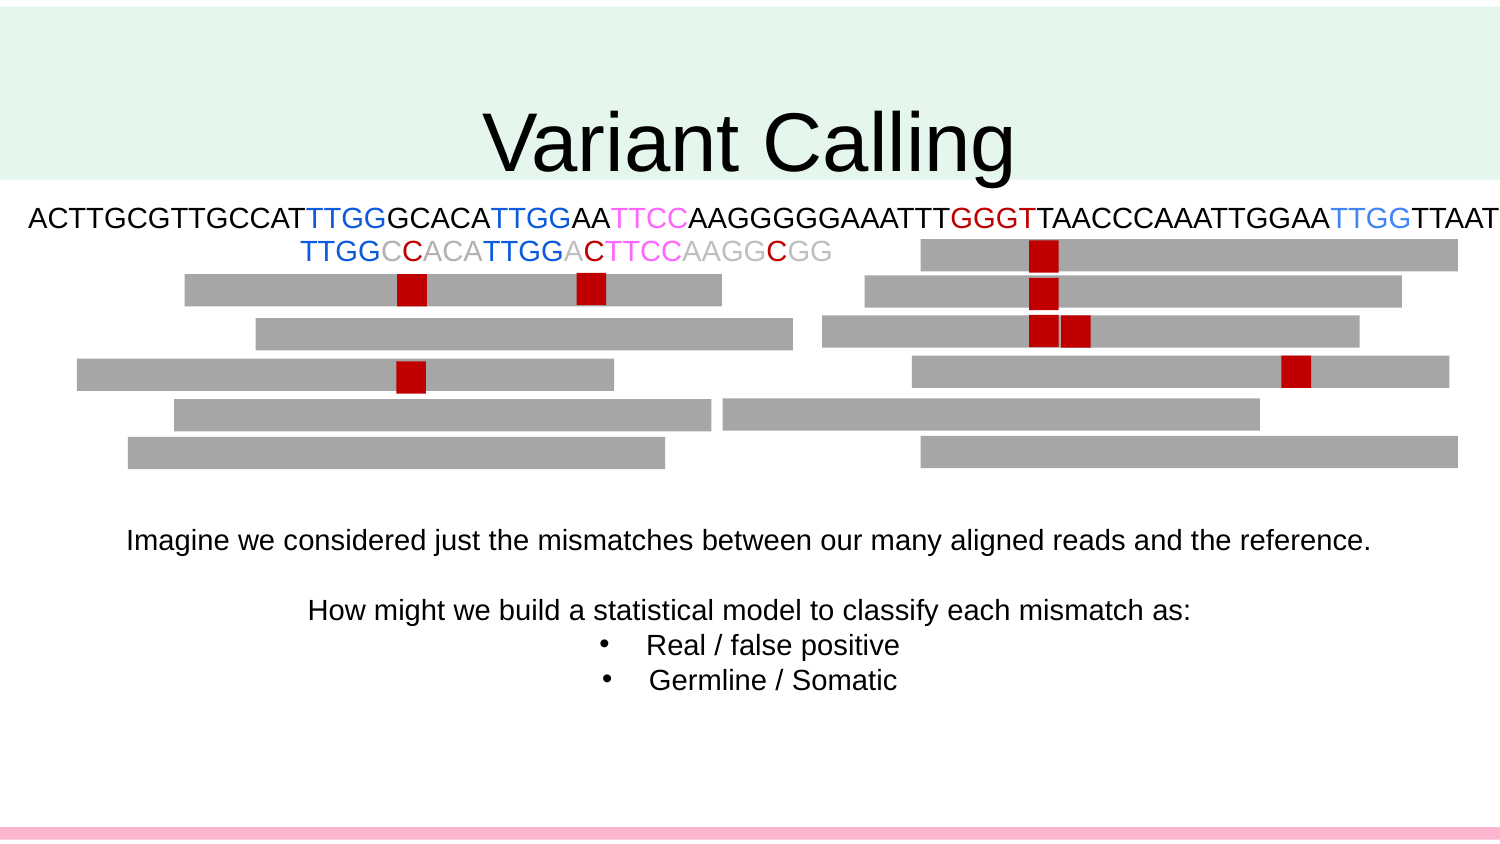

# Variant Calling
ACTTGCGTTGCCATTTGGGCACATTGGAATTCCAAGGGGGAAATTTGGGTTAACCCAAATTGGAATTGGTTAAT
TTGGCCACATTGGACTTCCAAGGCGG

Imagine we considered just the mismatches between our many aligned reads and the reference.

How might we build a statistical model to classify each mismatch as:
Real / false positive
Germline / Somatic